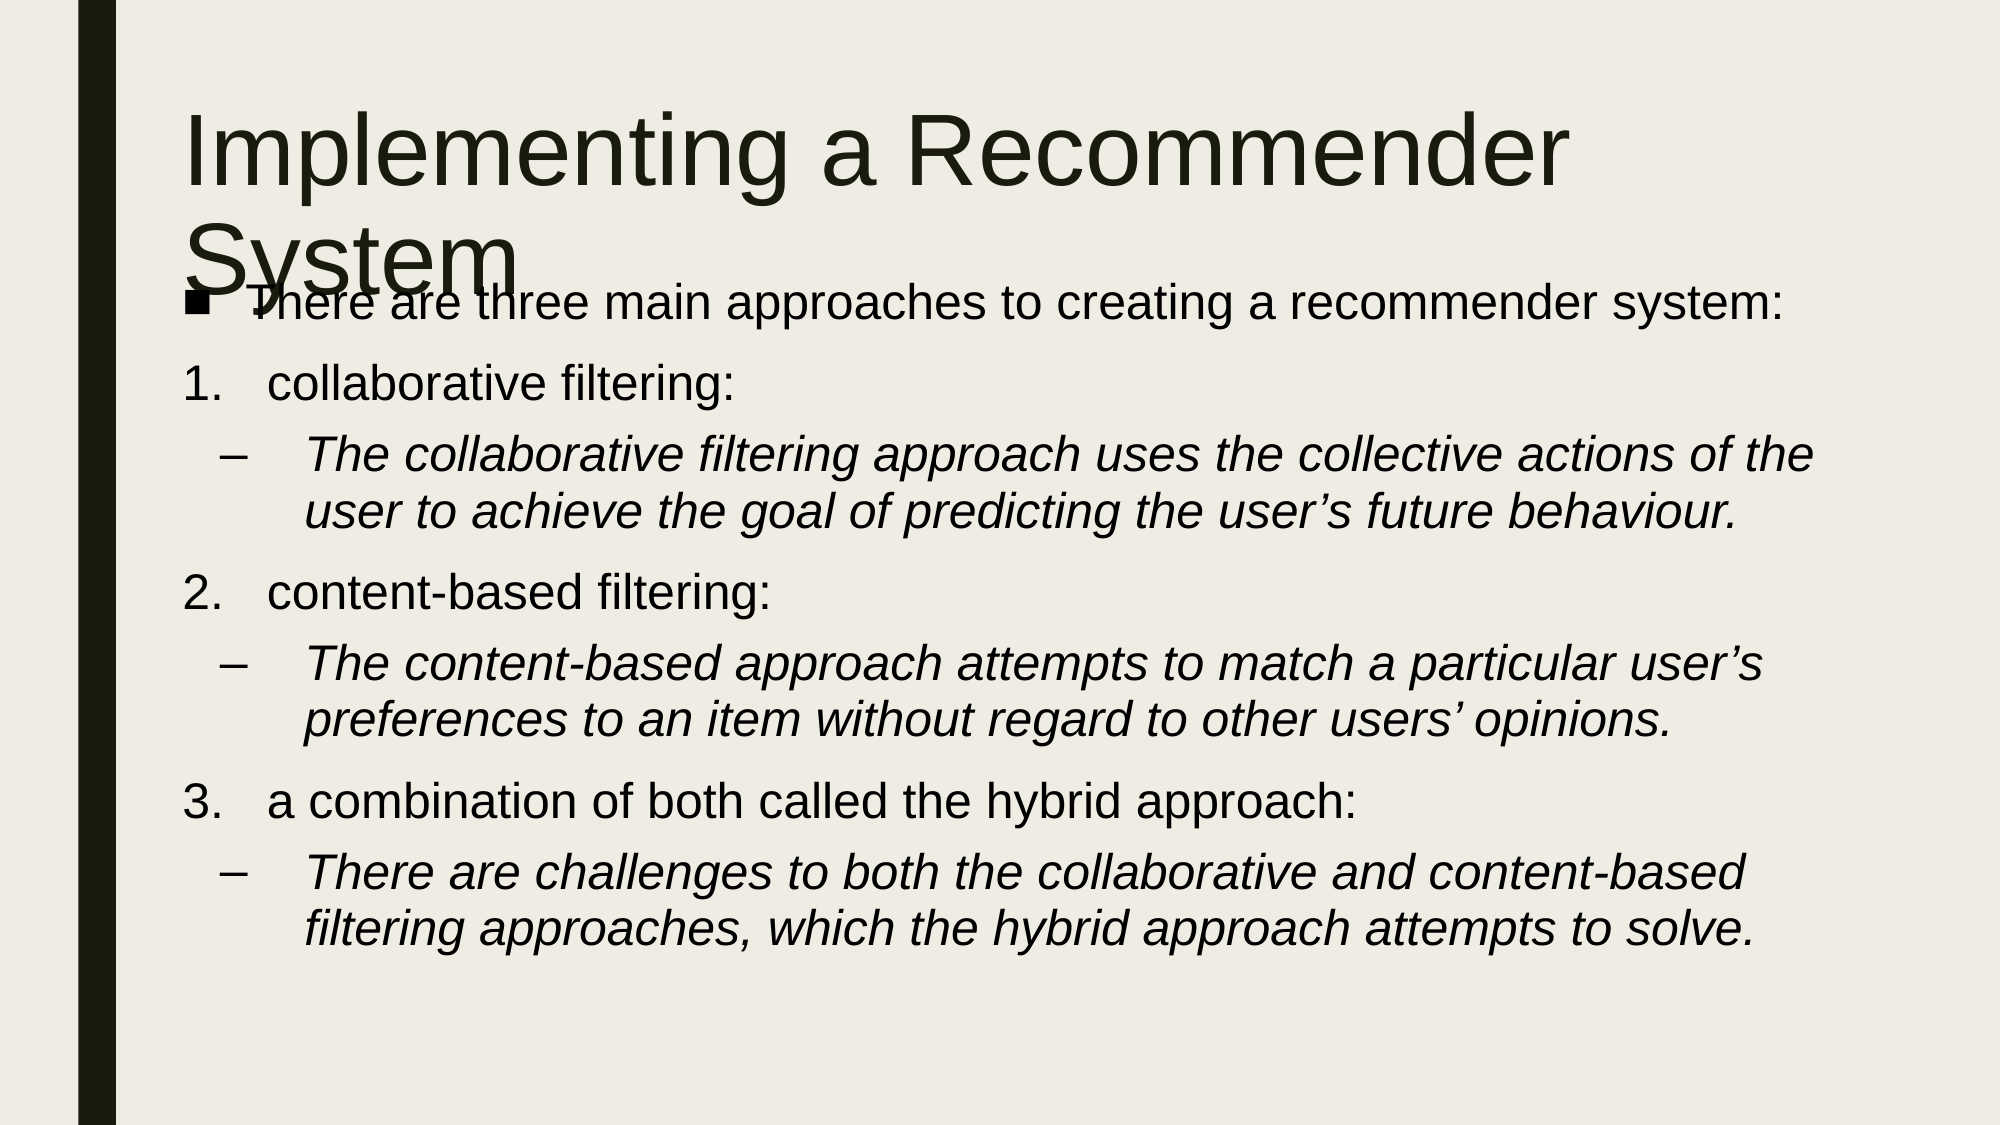

# Implementing a Recommender System
There are three main approaches to creating a recommender system:
collaborative filtering:
The collaborative filtering approach uses the collective actions of the user to achieve the goal of predicting the user’s future behaviour.
content-based filtering:
The content-based approach attempts to match a particular user’s preferences to an item without regard to other users’ opinions.
a combination of both called the hybrid approach:
There are challenges to both the collaborative and content-based filtering approaches, which the hybrid approach attempts to solve.